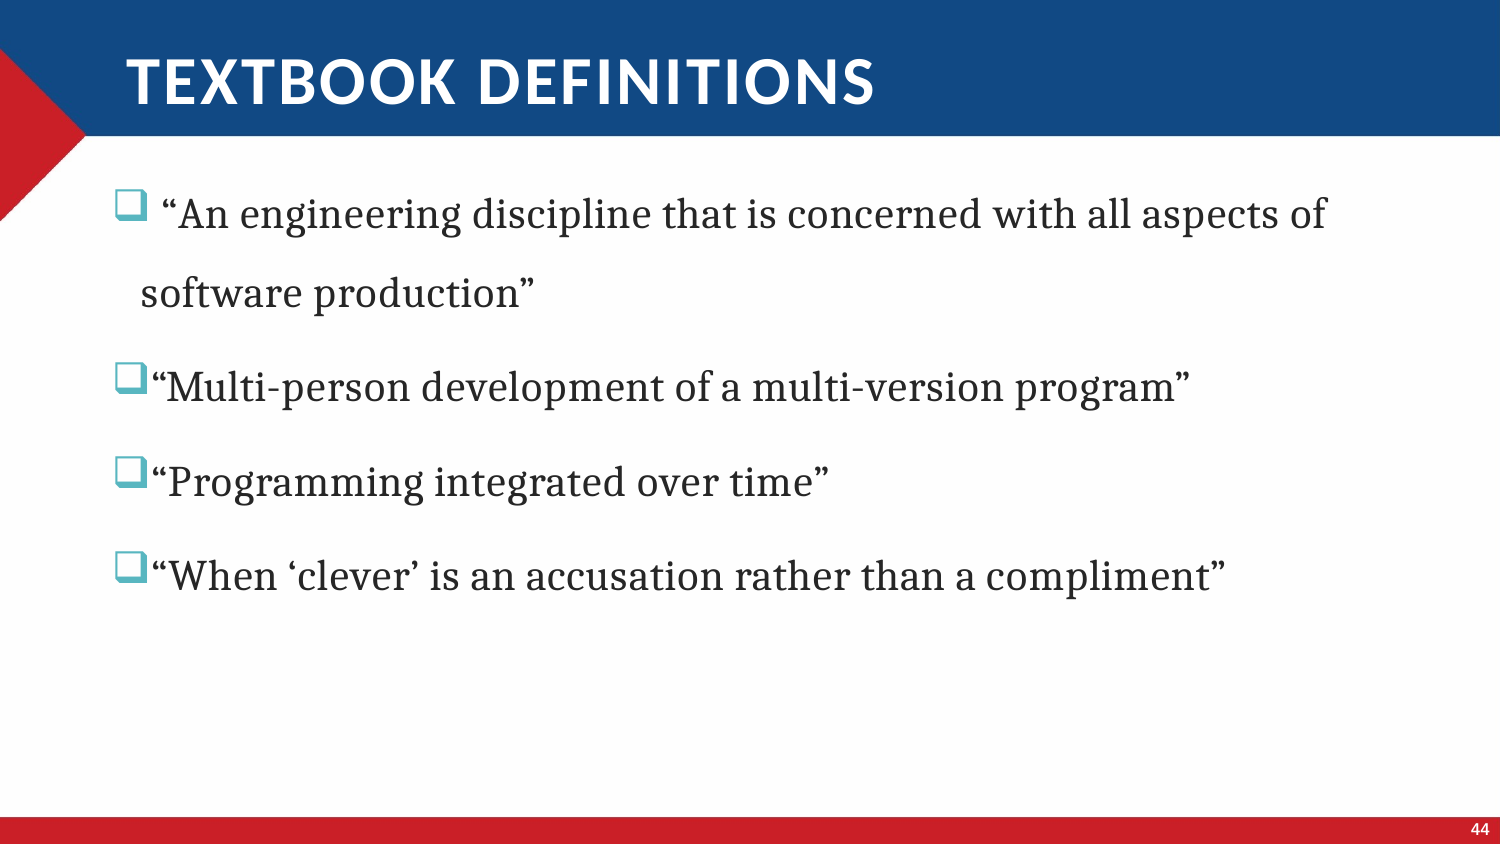

# TextBook Definitions
 “An engineering discipline that is concerned with all aspects of software production”
“Multi-person development of a multi-version program”
“Programming integrated over time”
“When ‘clever’ is an accusation rather than a compliment”

44